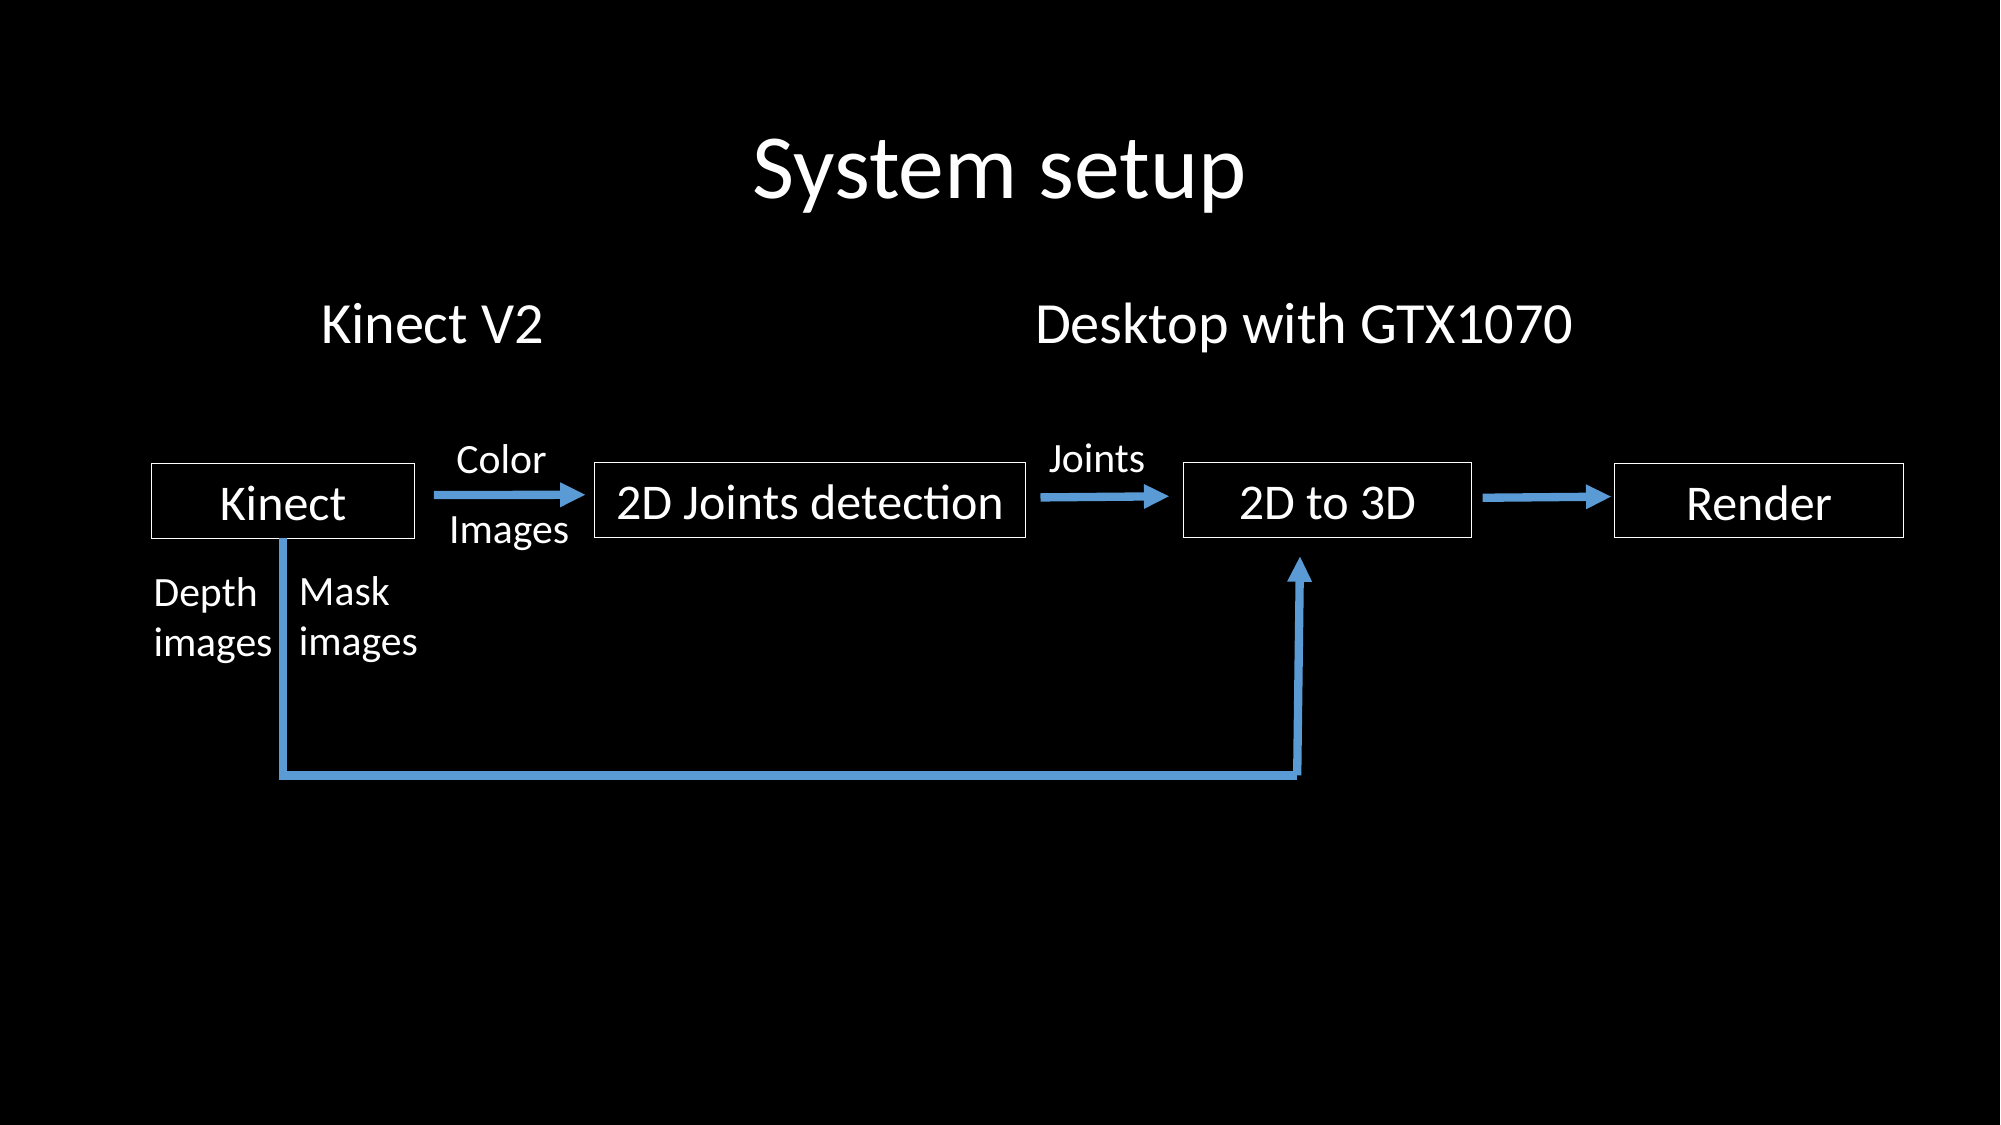

# System setup
Kinect V2
Desktop with GTX1070
Joints
2D to 3D
Color
Images
Mask
images
Depth
images
2D Joints detection
Render
Kinect